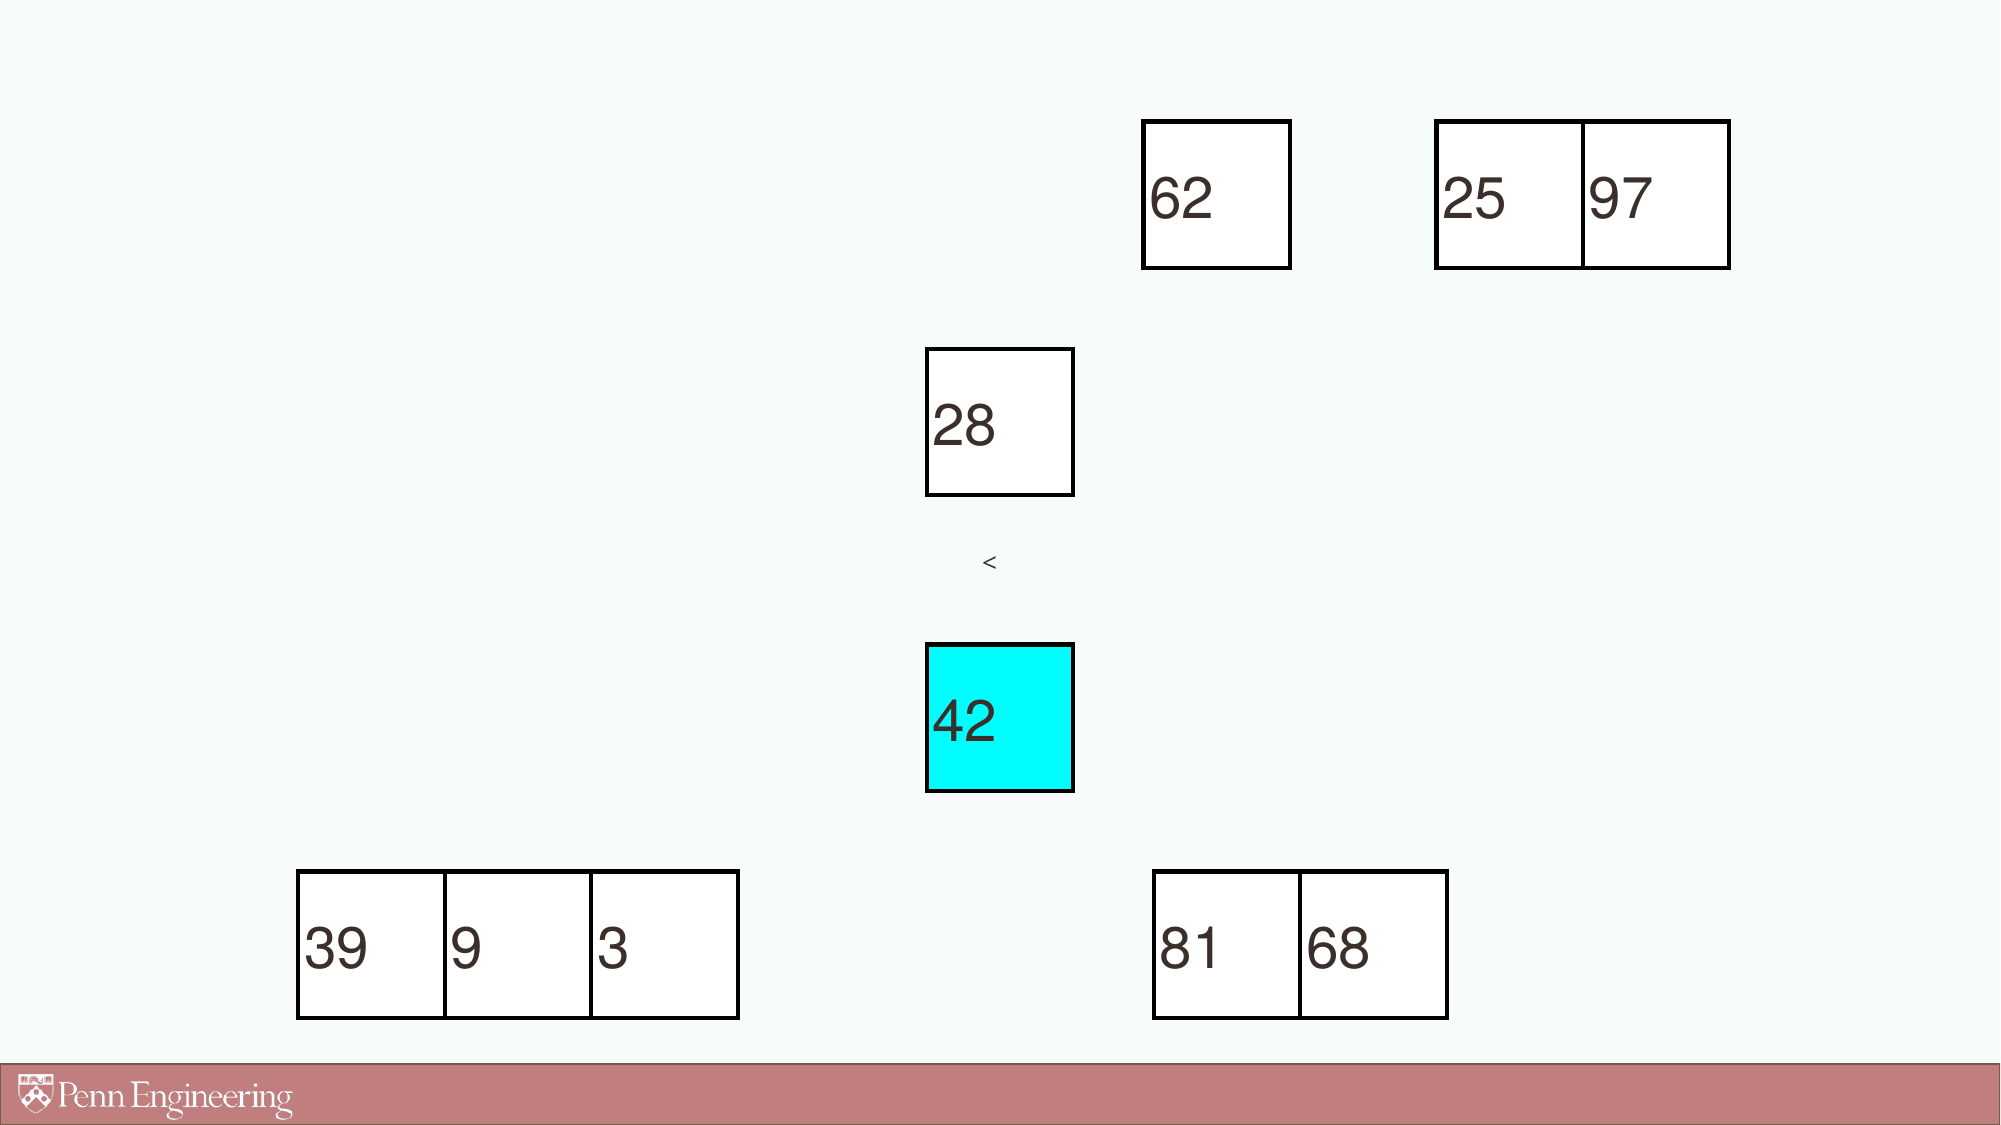

62
25
97
28
<
42
39
9
3
81
68